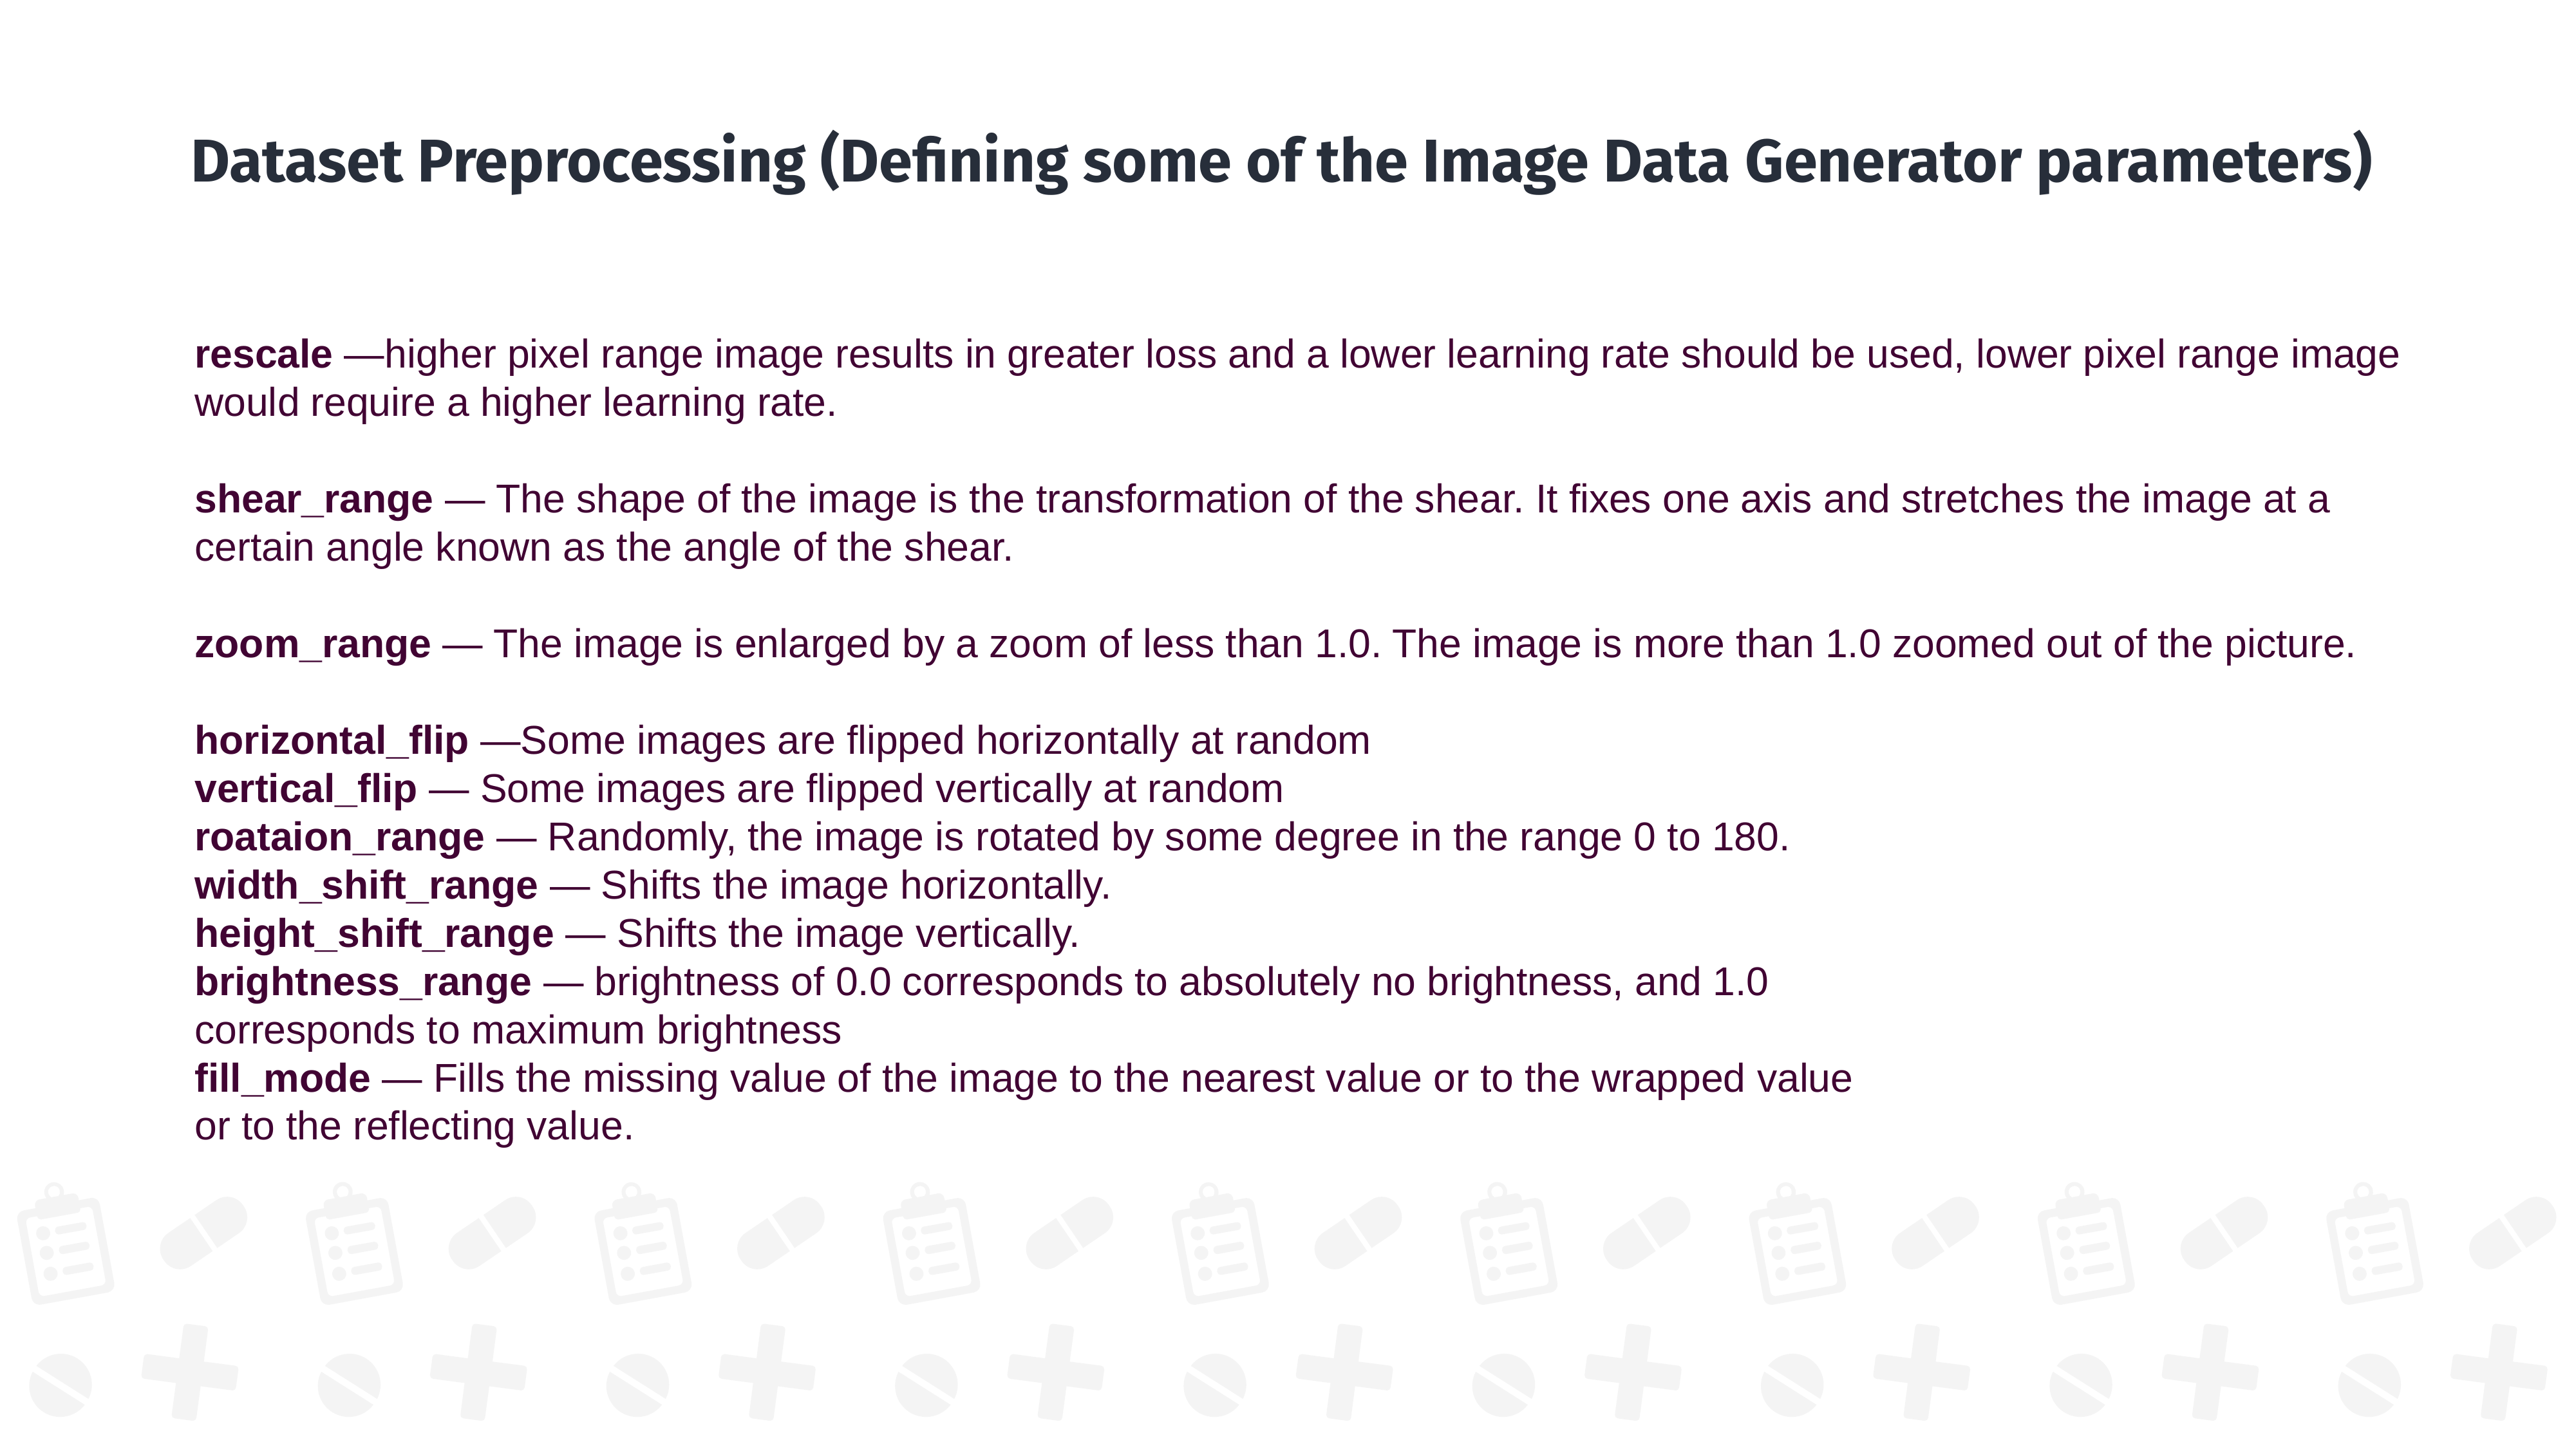

Dataset Preprocessing (Defining some of the Image Data Generator parameters)

rescale —higher pixel range image results in greater loss and a lower learning rate should be used, lower pixel range image would require a higher learning rate.

shear_range — The shape of the image is the transformation of the shear. It fixes one axis and stretches the image at a certain angle known as the angle of the shear.

zoom_range — The image is enlarged by a zoom of less than 1.0. The image is more than 1.0 zoomed out of the picture.

horizontal_flip —Some images are flipped horizontally at random
vertical_flip — Some images are flipped vertically at random
roataion_range — Randomly, the image is rotated by some degree in the range 0 to 180.
width_shift_range — Shifts the image horizontally.
height_shift_range — Shifts the image vertically.
brightness_range — brightness of 0.0 corresponds to absolutely no brightness, and 1.0
corresponds to maximum brightness
fill_mode — Fills the missing value of the image to the nearest value or to the wrapped value
or to the reflecting value.